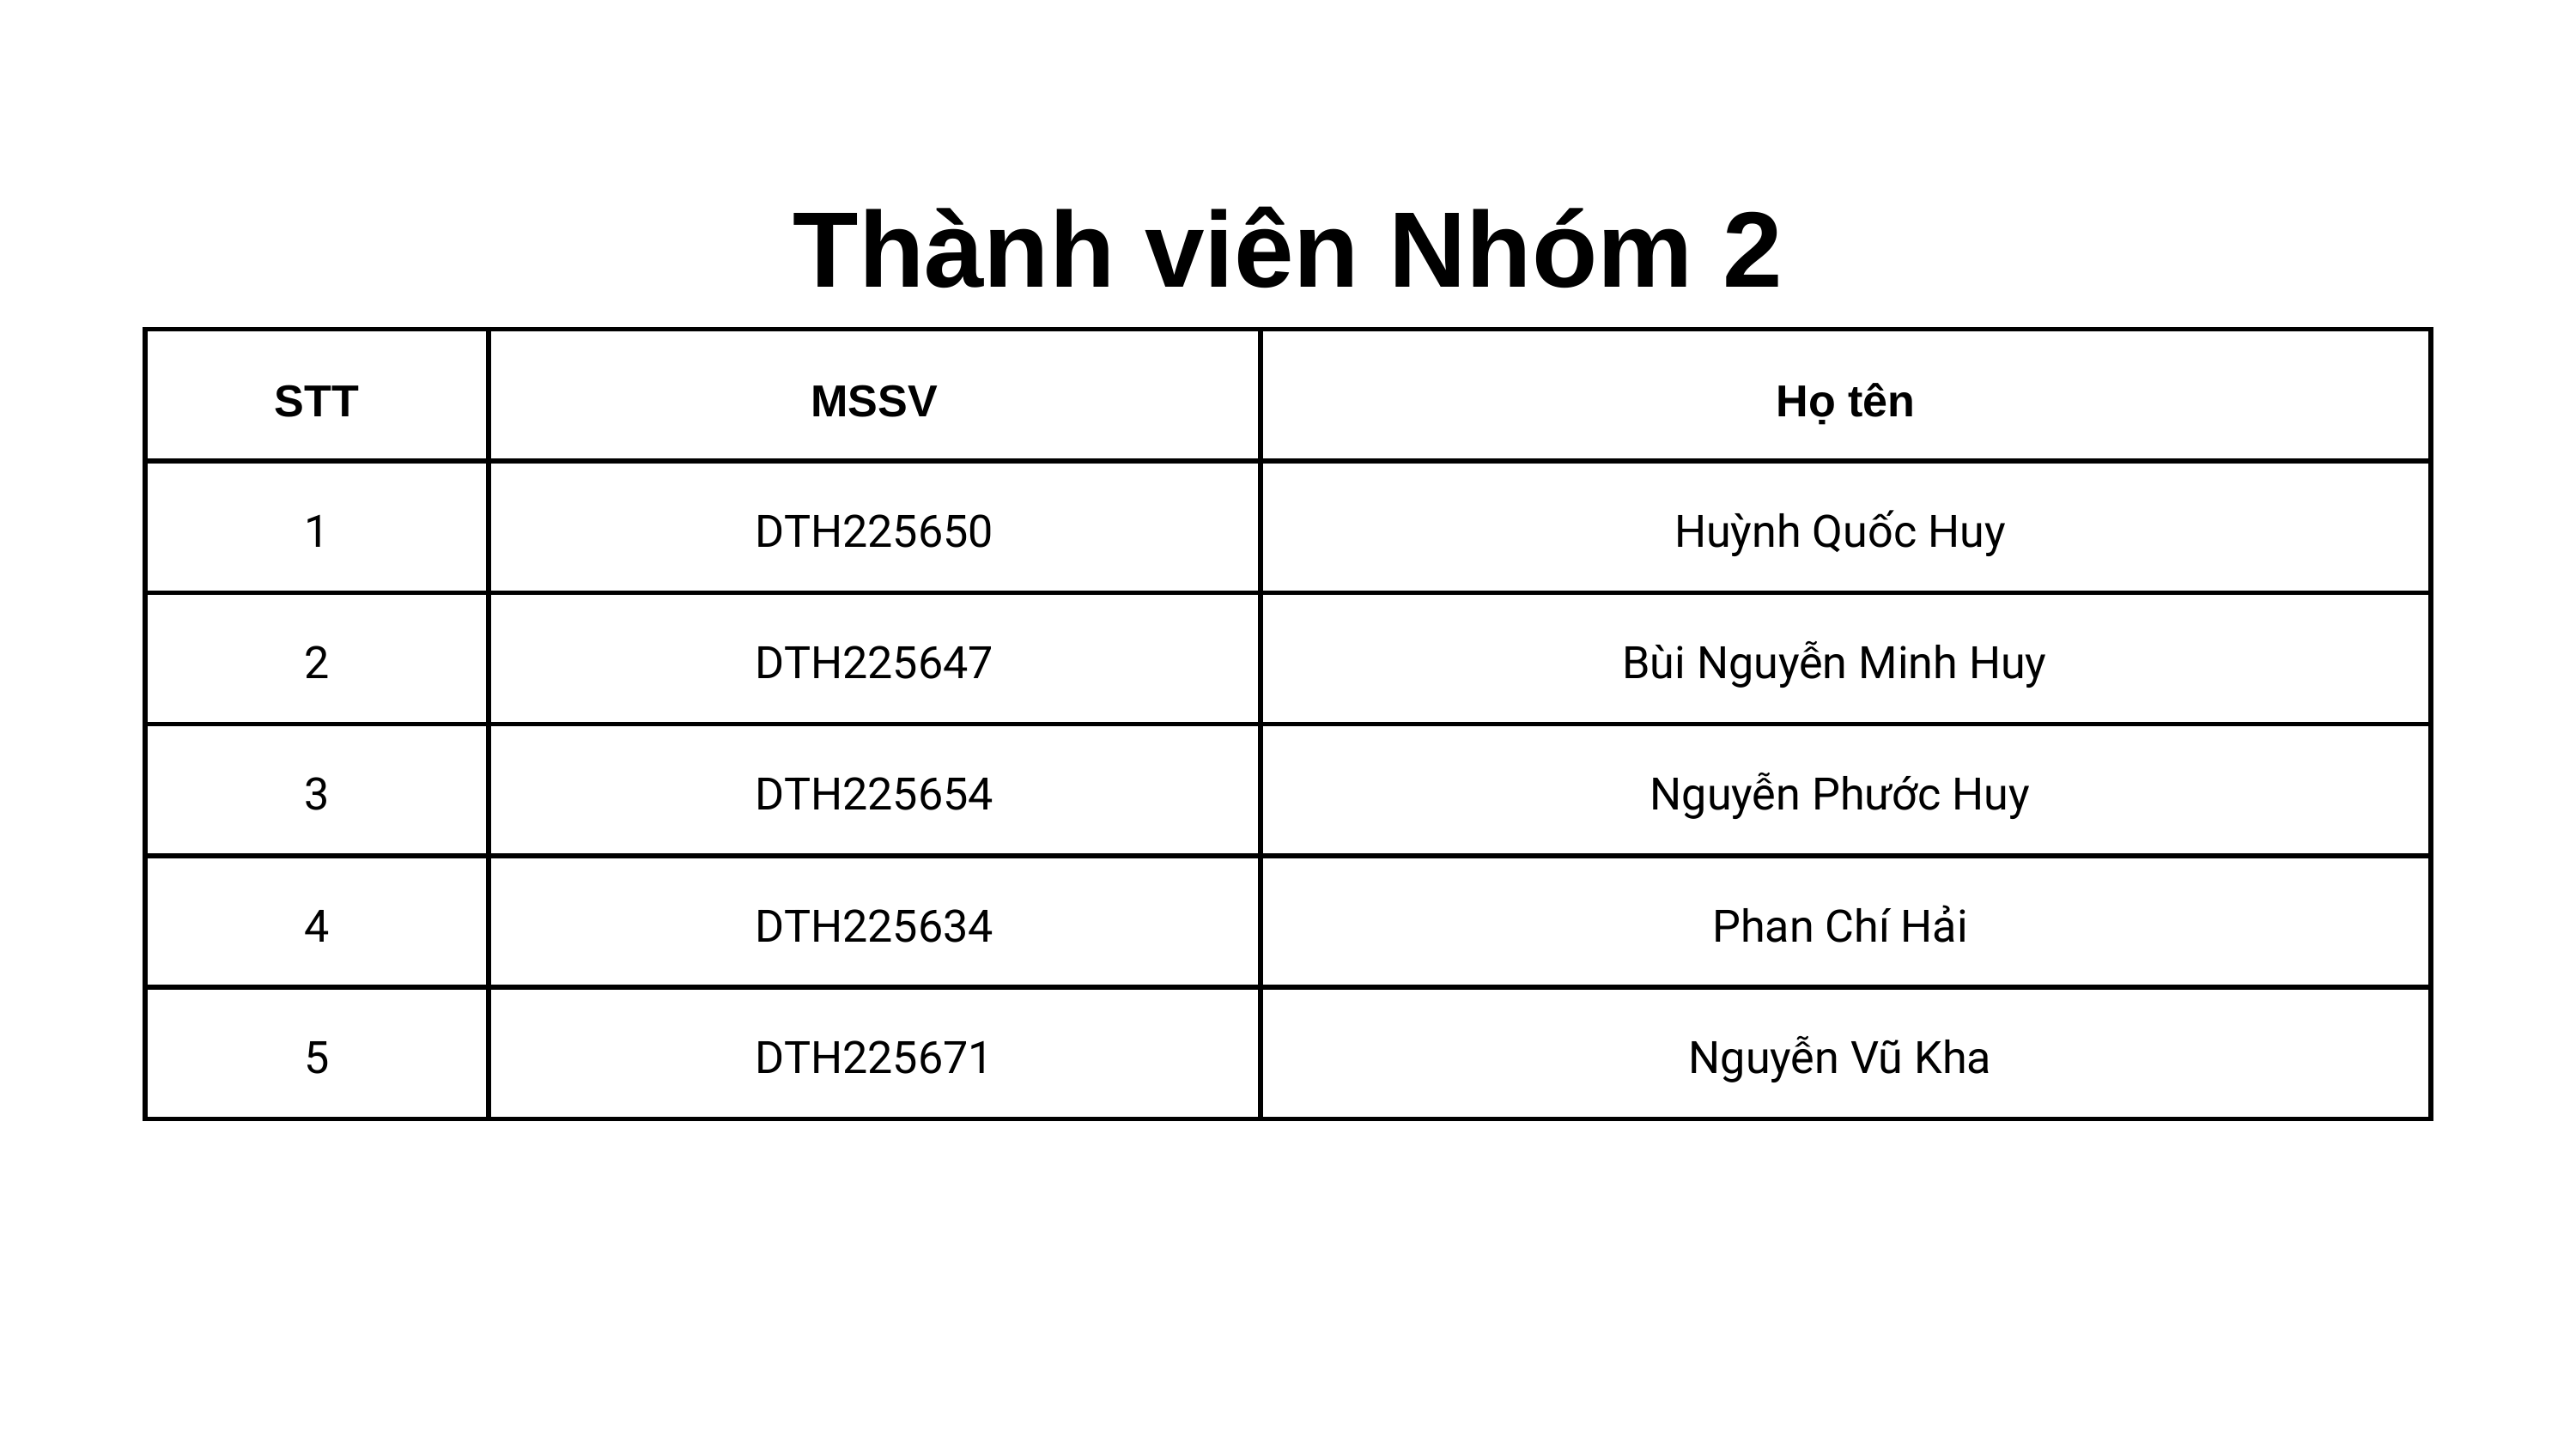

Thành viên Nhóm 2
| STT | MSSV | Họ tên |
| --- | --- | --- |
| 1 | DTH225650 | Huỳnh Quốc Huy |
| 2 | DTH225647 | Bùi Nguyễn Minh Huy |
| 3 | DTH225654 | Nguyễn Phước Huy |
| 4 | DTH225634 | Phan Chí Hải |
| 5 | DTH225671 | Nguyễn Vũ Kha |